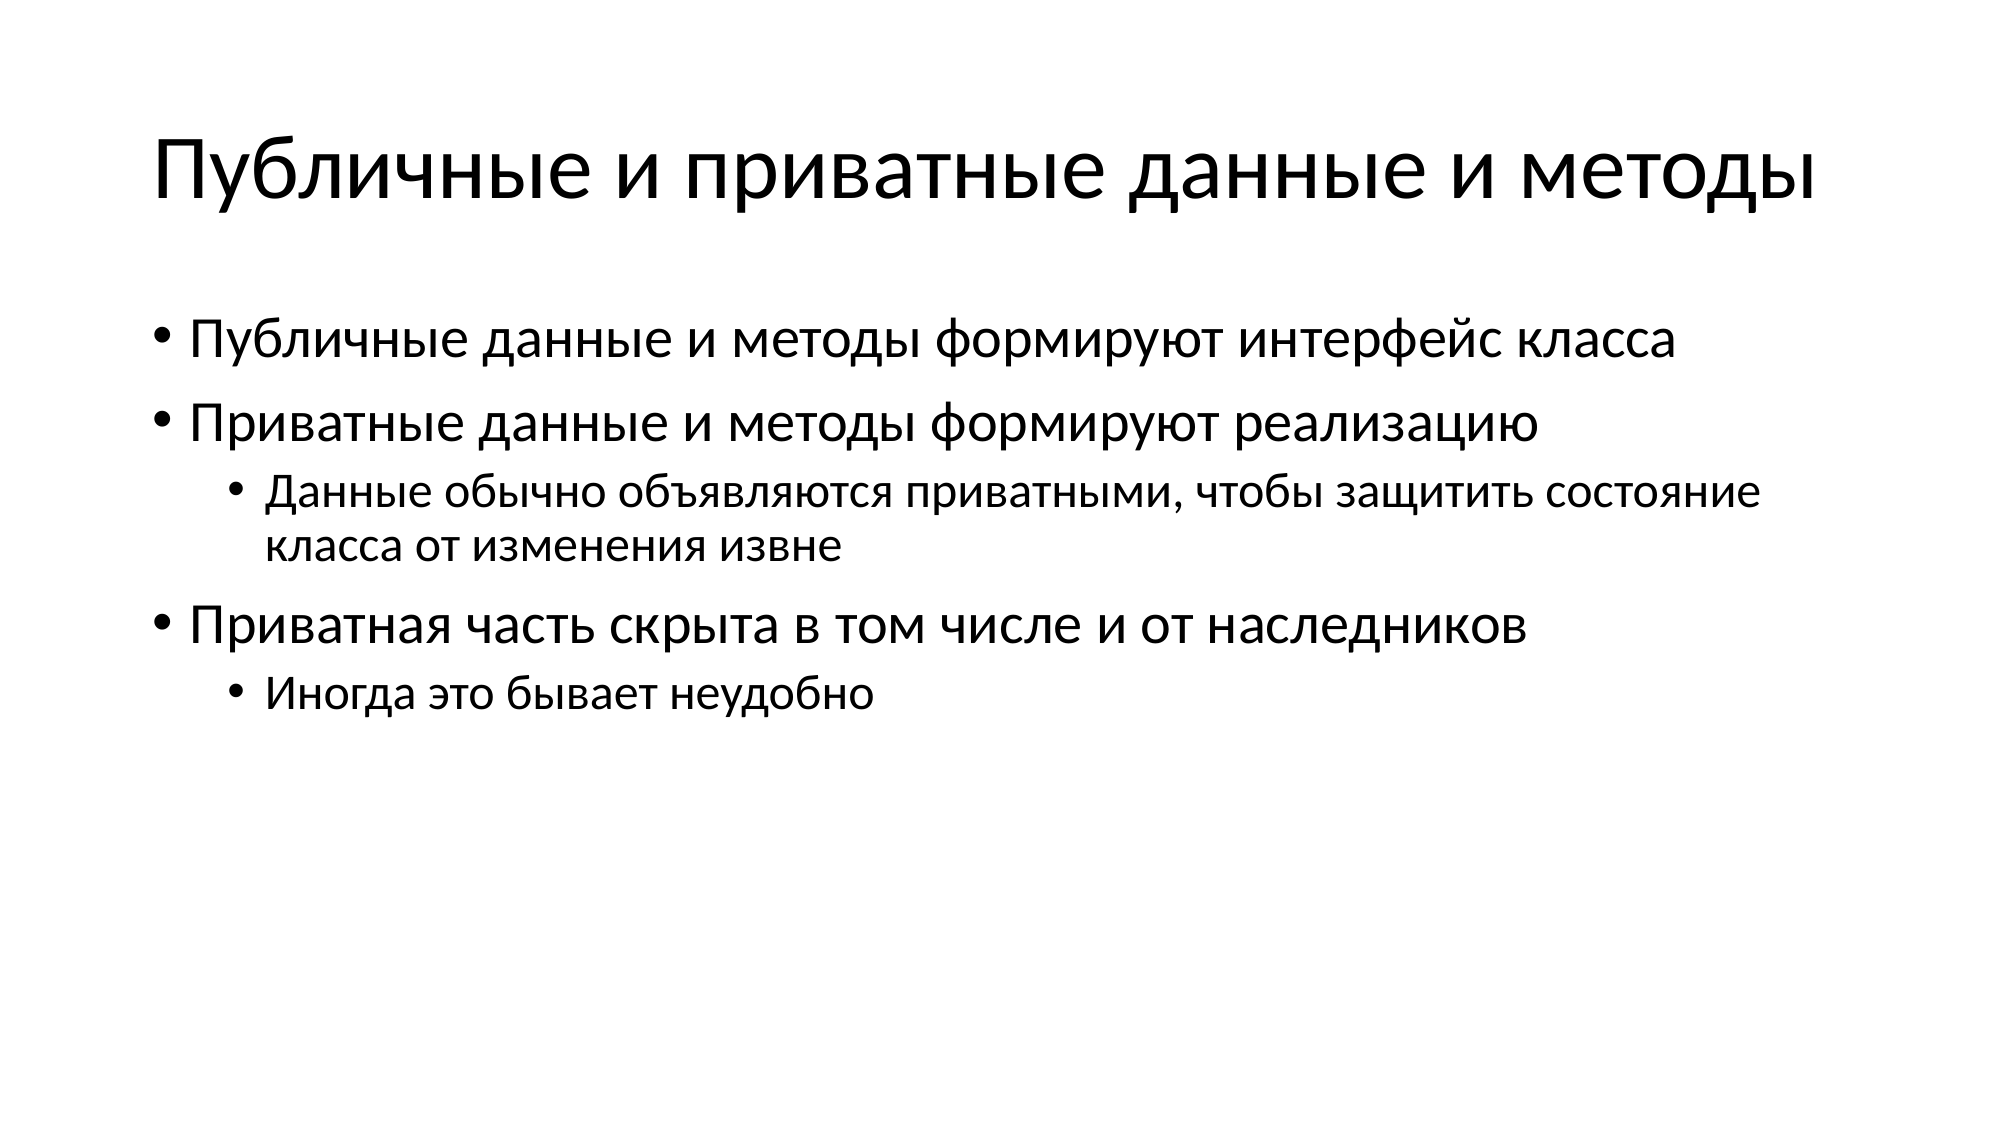

# Публичные и приватные данные и методы
Публичные данные и методы формируют интерфейс класса
Приватные данные и методы формируют реализацию
Данные обычно объявляются приватными, чтобы защитить состояние класса от изменения извне
Приватная часть скрыта в том числе и от наследников
Иногда это бывает неудобно